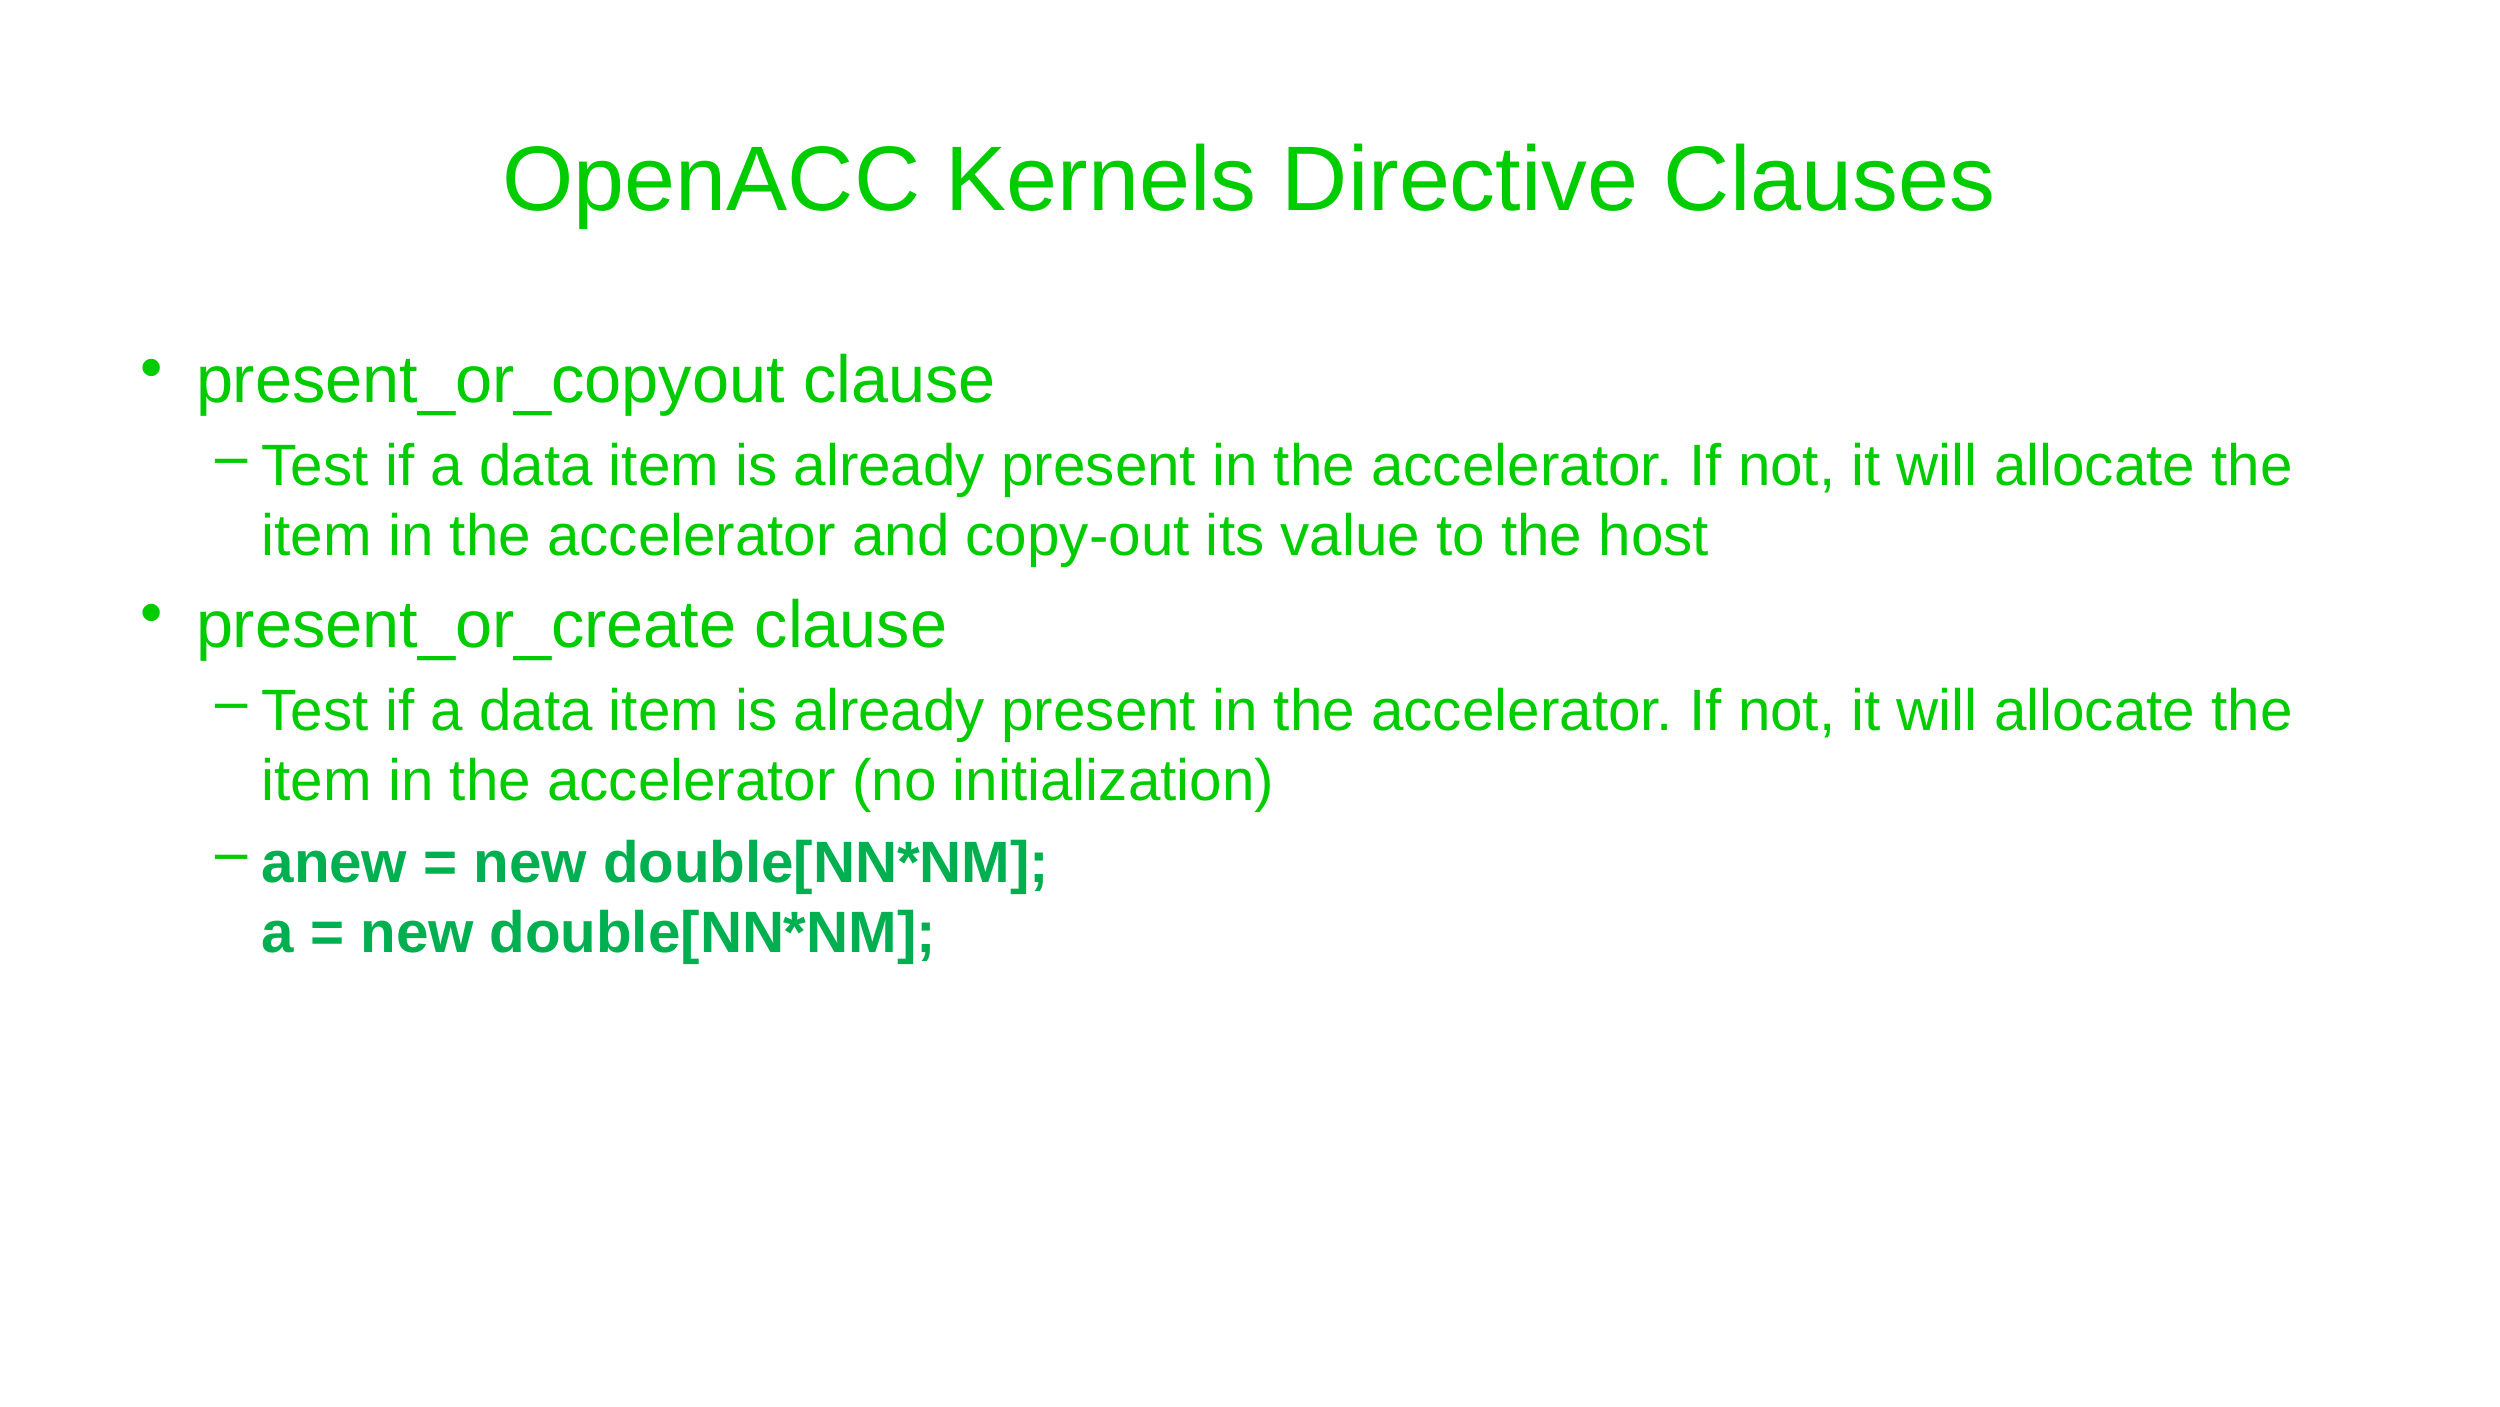

# OpenACC Kernels Directive Clauses
present_or_copyout clause
Test if a data item is already present in the accelerator. If not, it will allocate the item in the accelerator and copy-out its value to the host
present_or_create clause
Test if a data item is already present in the accelerator. If not, it will allocate the item in the accelerator (no initialization)
anew = new double[NN*NM];
a = new double[NN*NM];